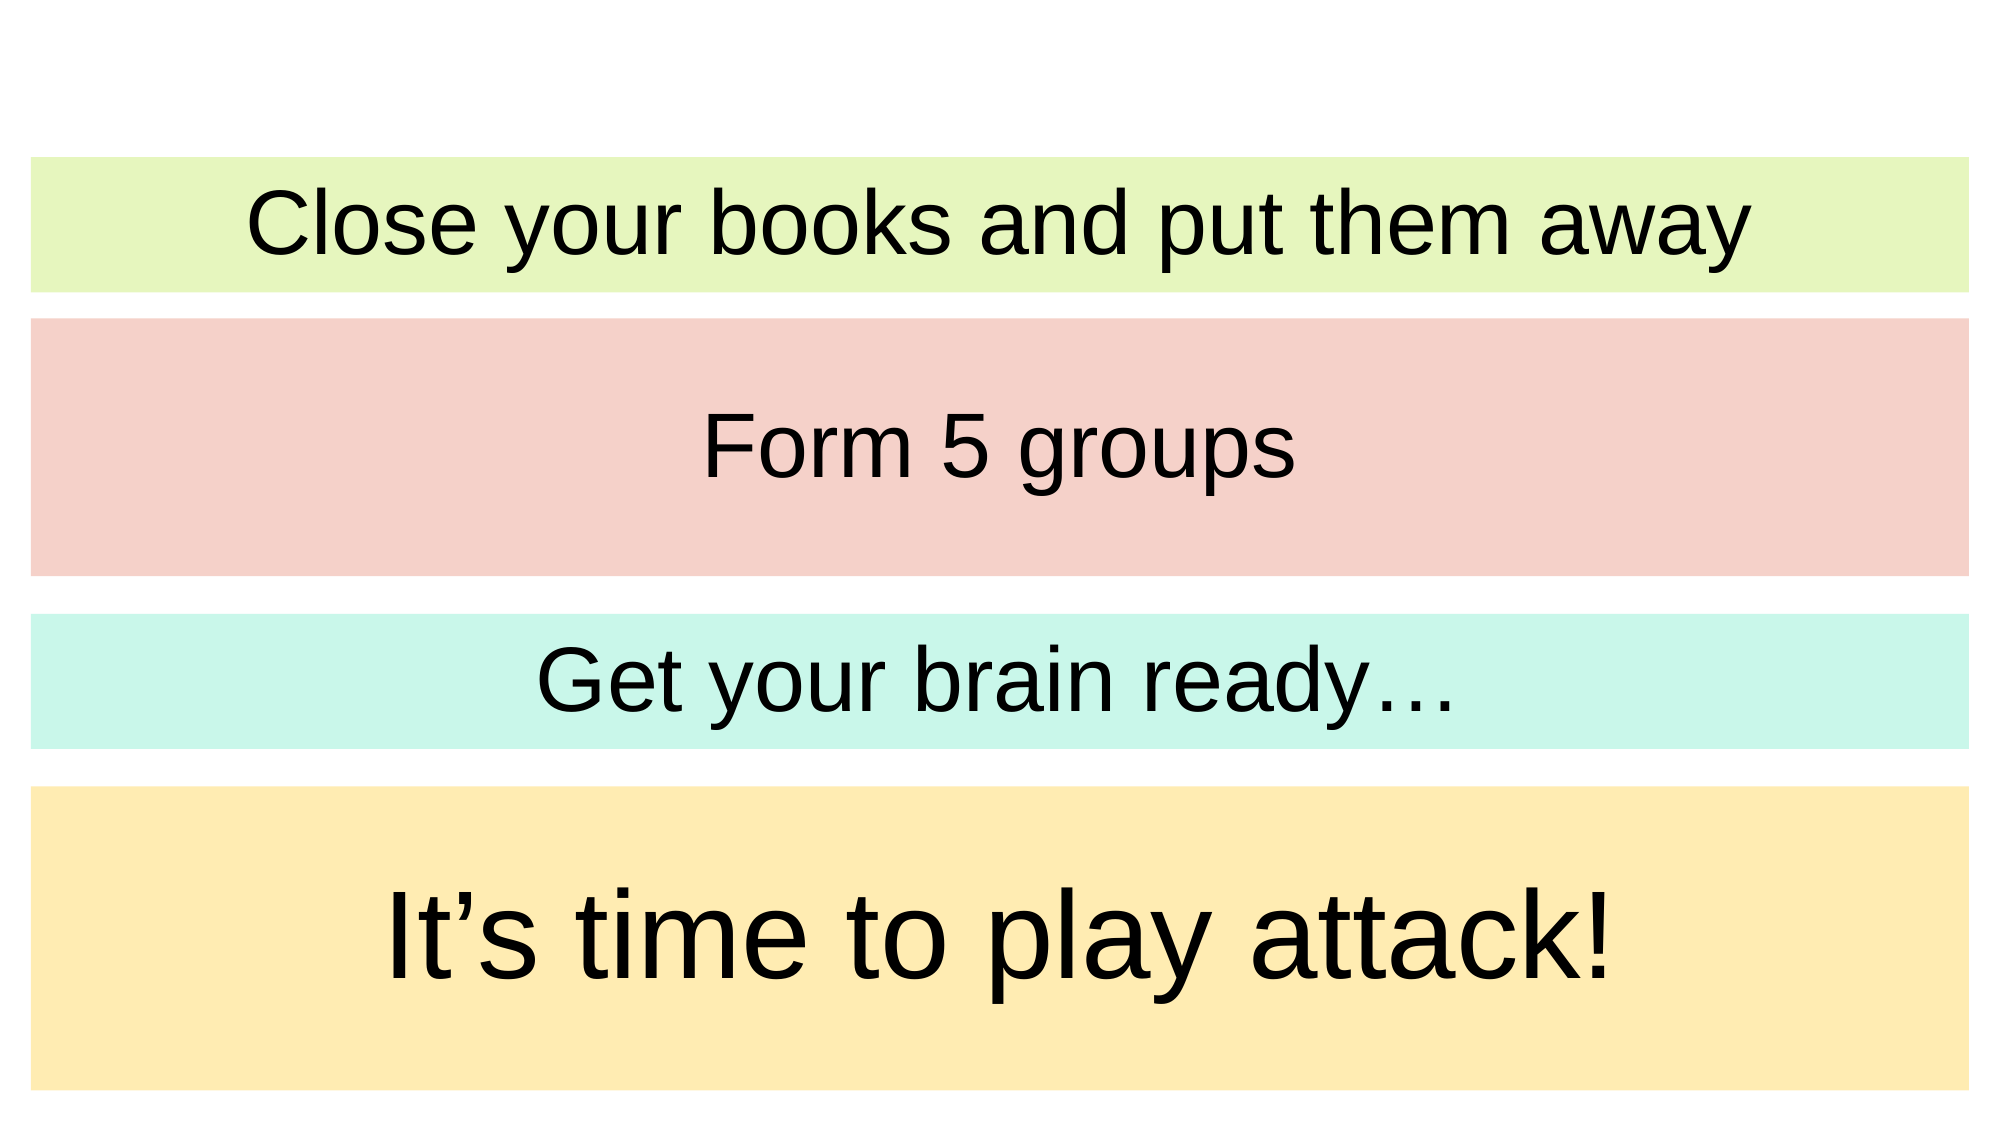

# Close your books and put them away
Form 5 groups
Get your brain ready…
It’s time to play attack!